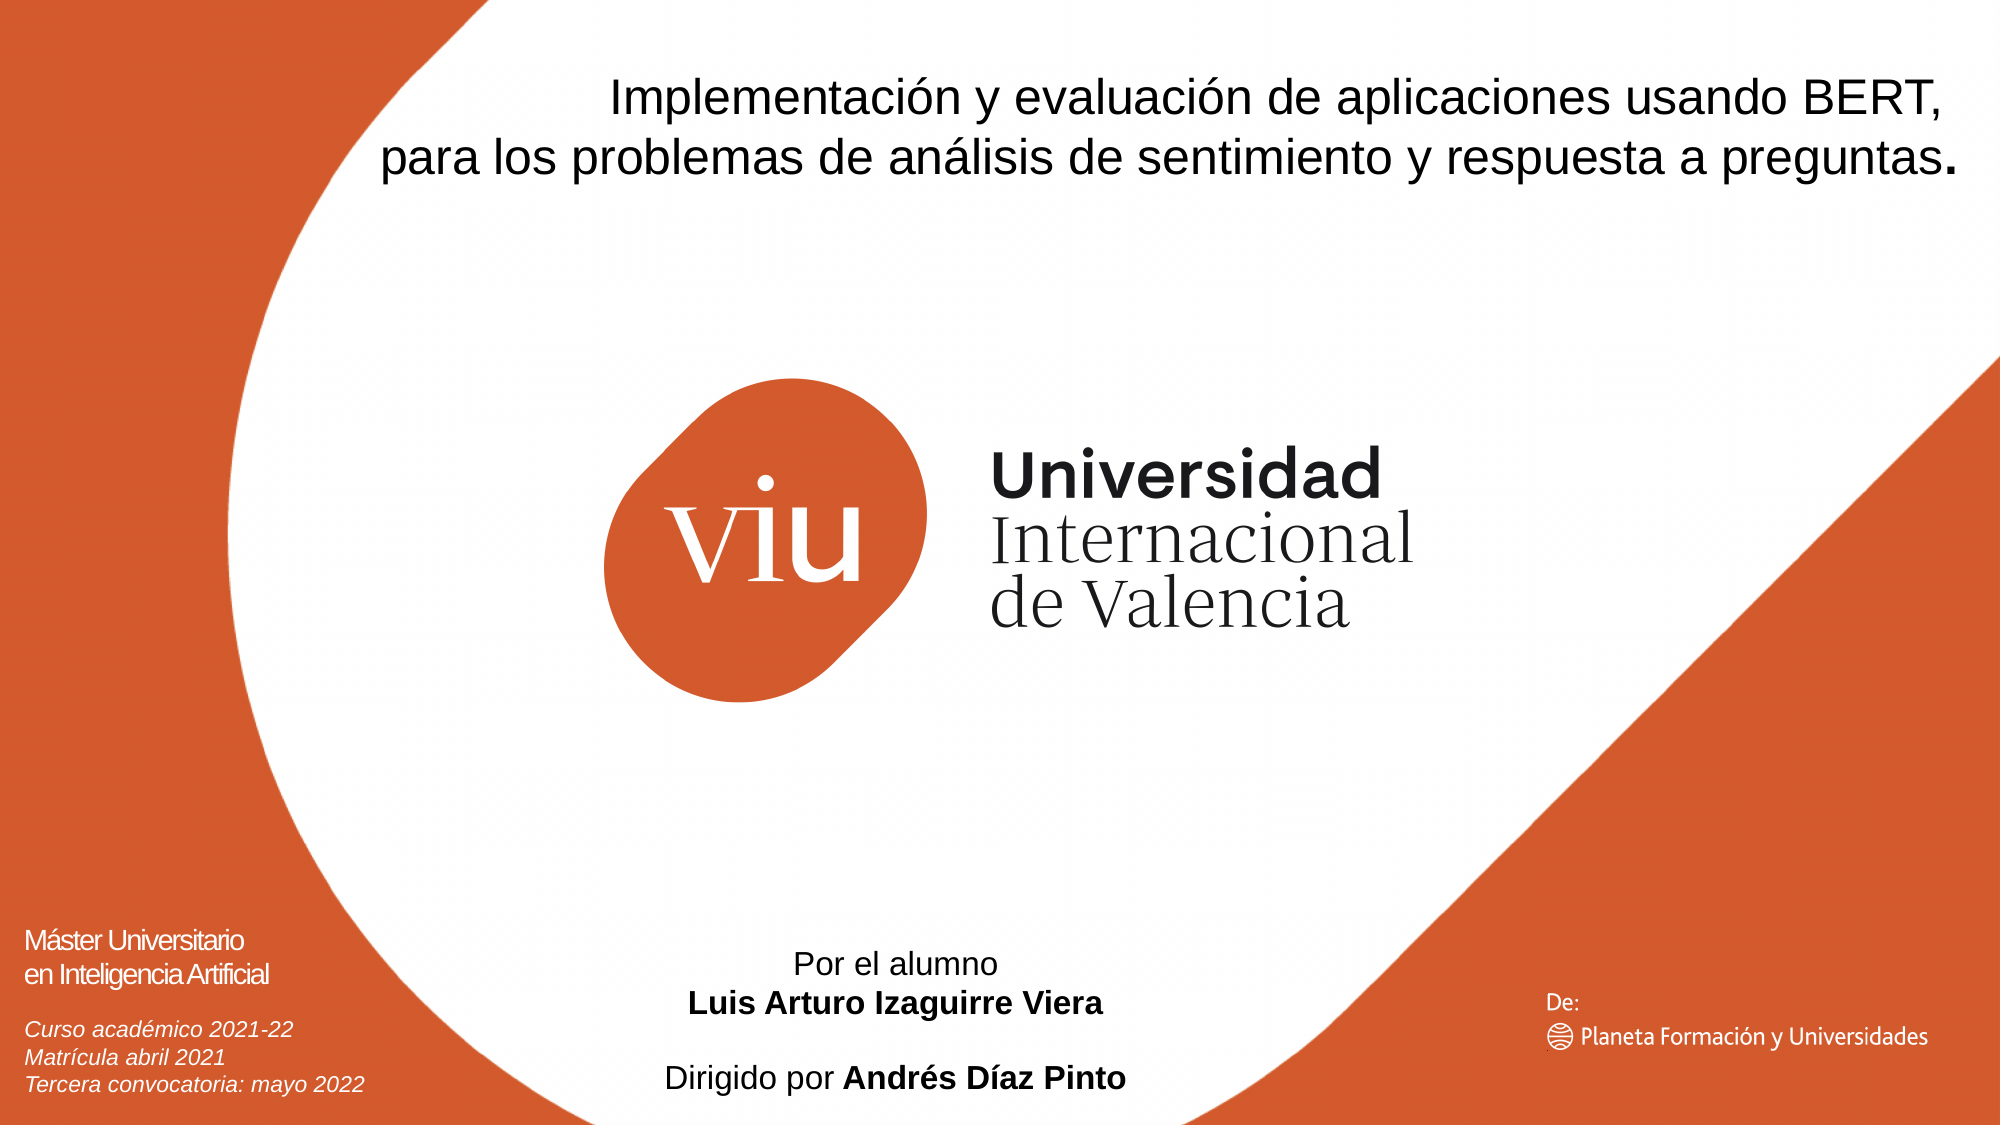

Implementación y evaluación de aplicaciones usando BERT,
para los problemas de análisis de sentimiento y respuesta a preguntas.
Máster Universitario
en Inteligencia Artificial
Por el alumno
Luis Arturo Izaguirre Viera

Dirigido por Andrés Díaz Pinto
Curso académico 2021-22
Matrícula abril 2021
Tercera convocatoria: mayo 2022